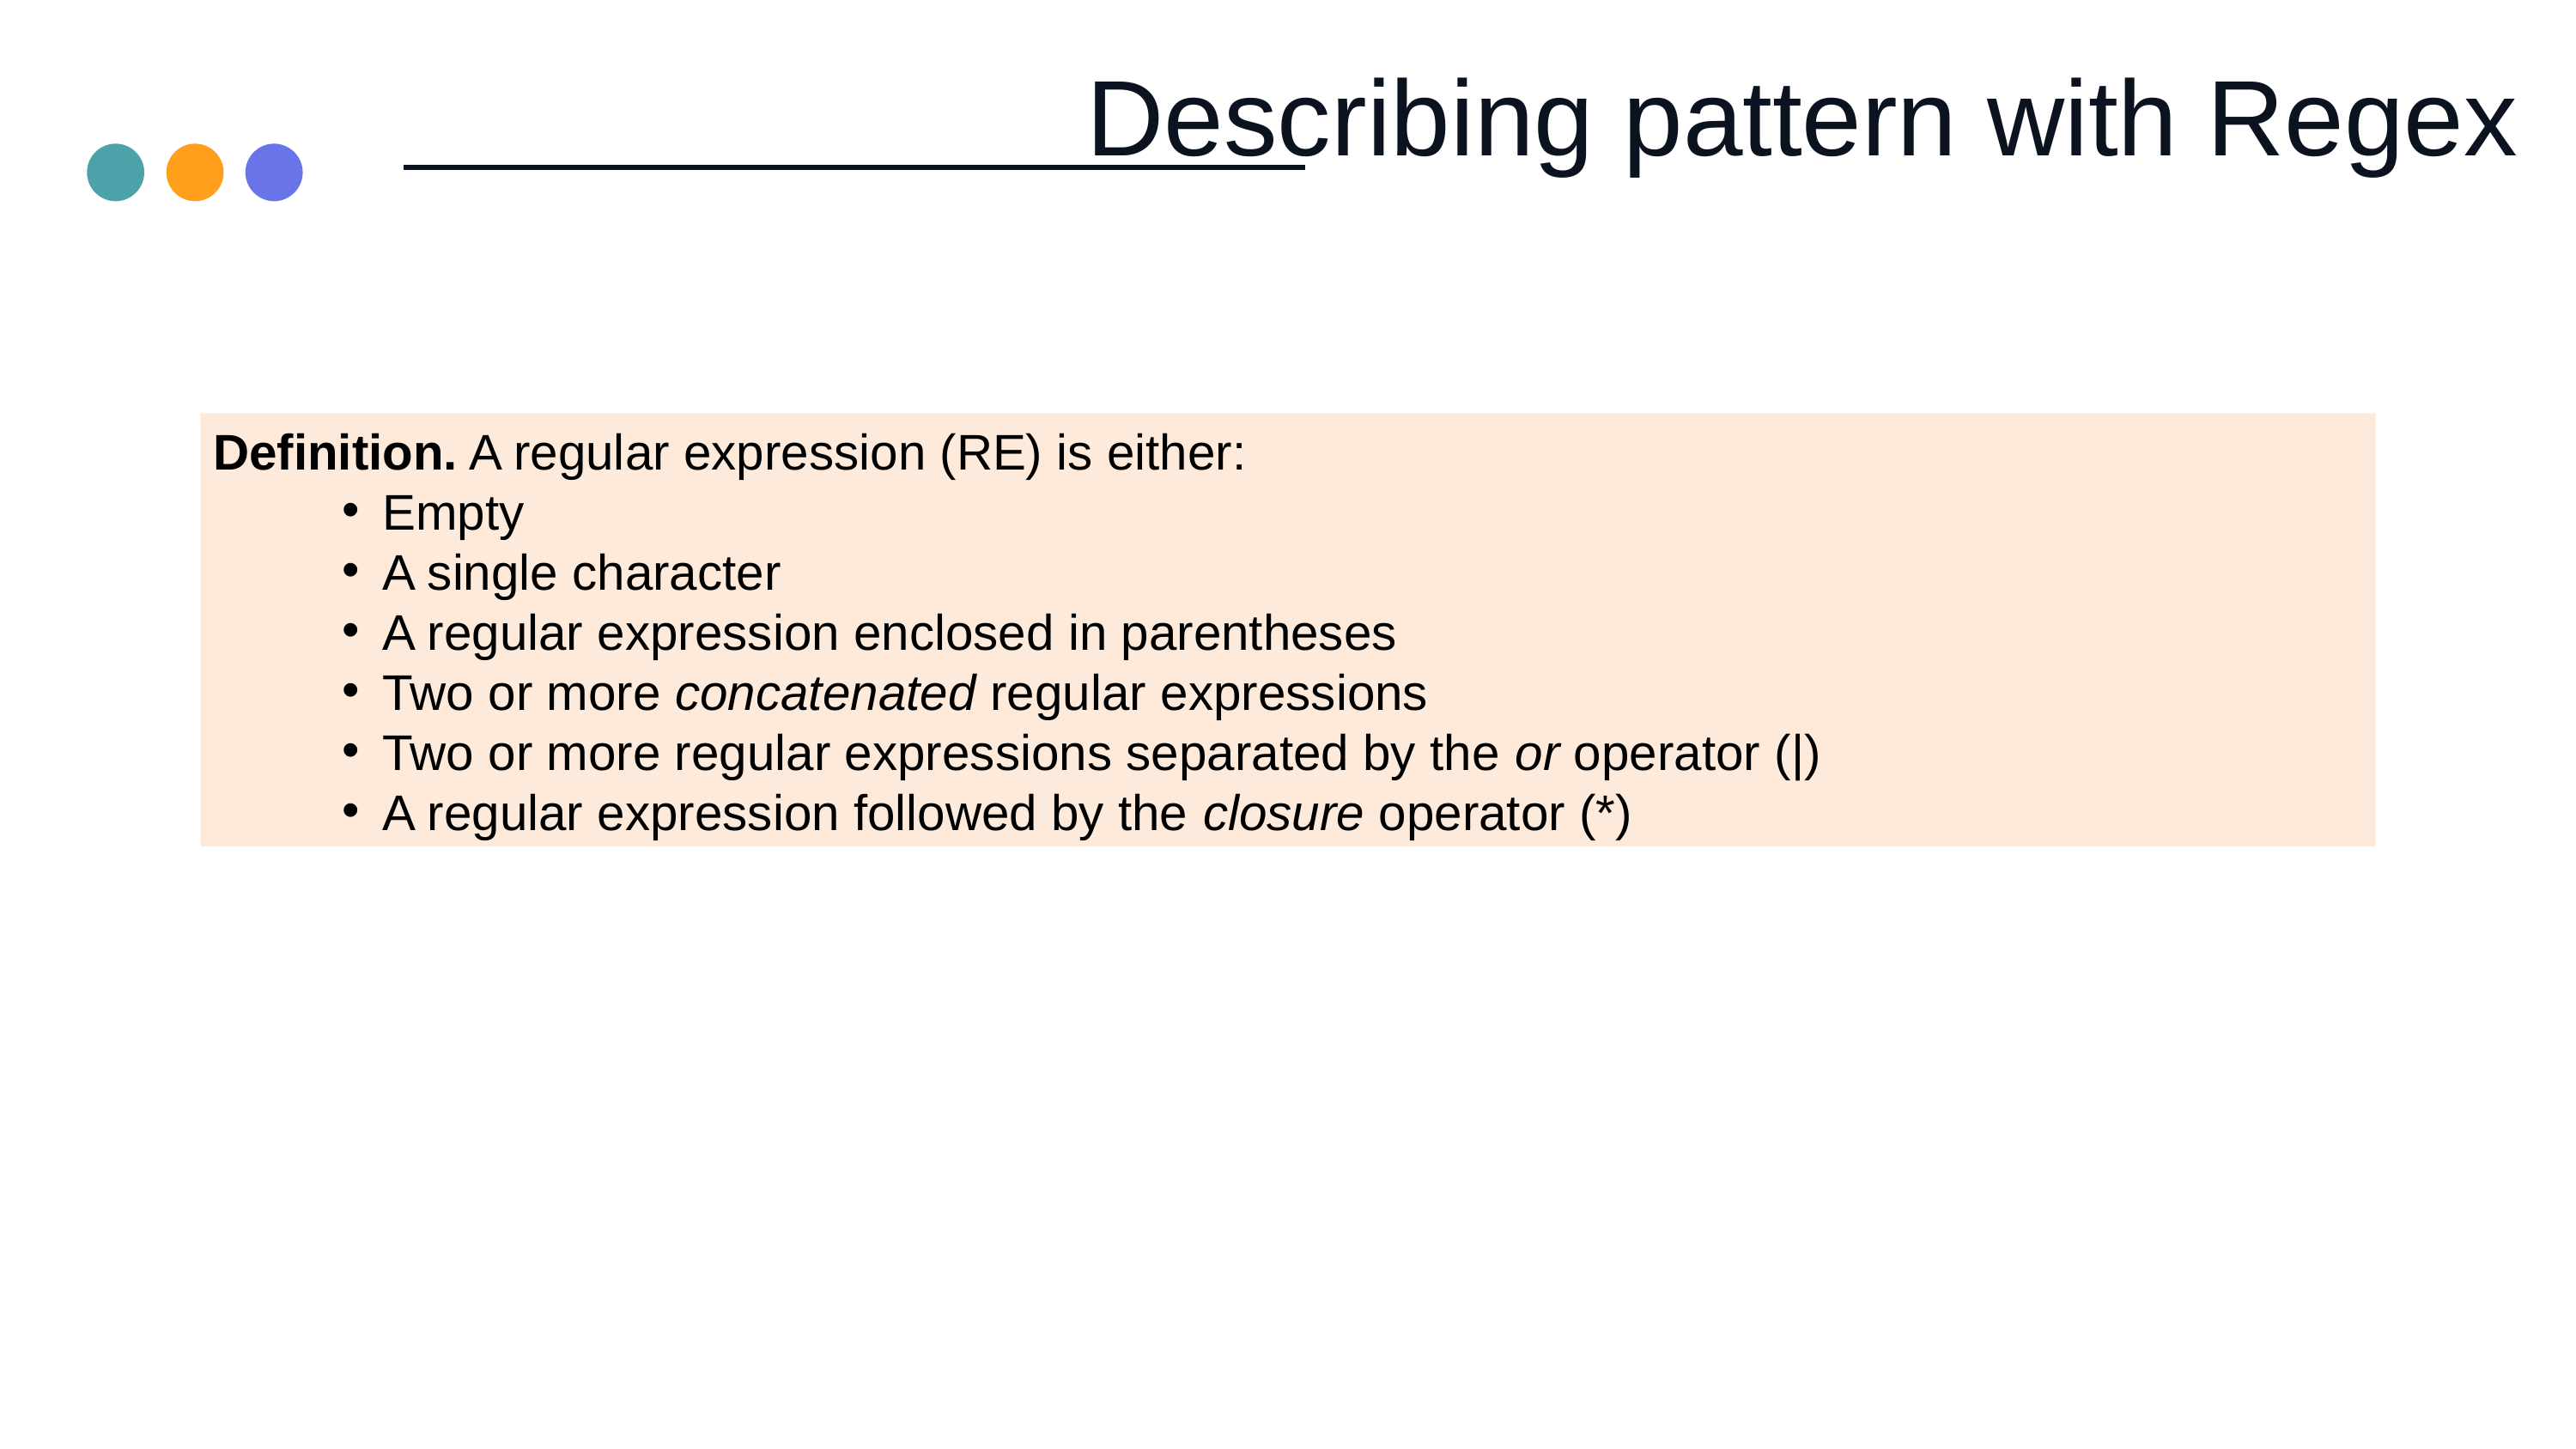

Describing pattern with Regex

Definition. A regular expression (RE) is either:
Empty
A single character
A regular expression enclosed in parentheses
Two or more concatenated regular expressions
Two or more regular expressions separated by the or operator (|)
A regular expression followed by the closure operator (*)